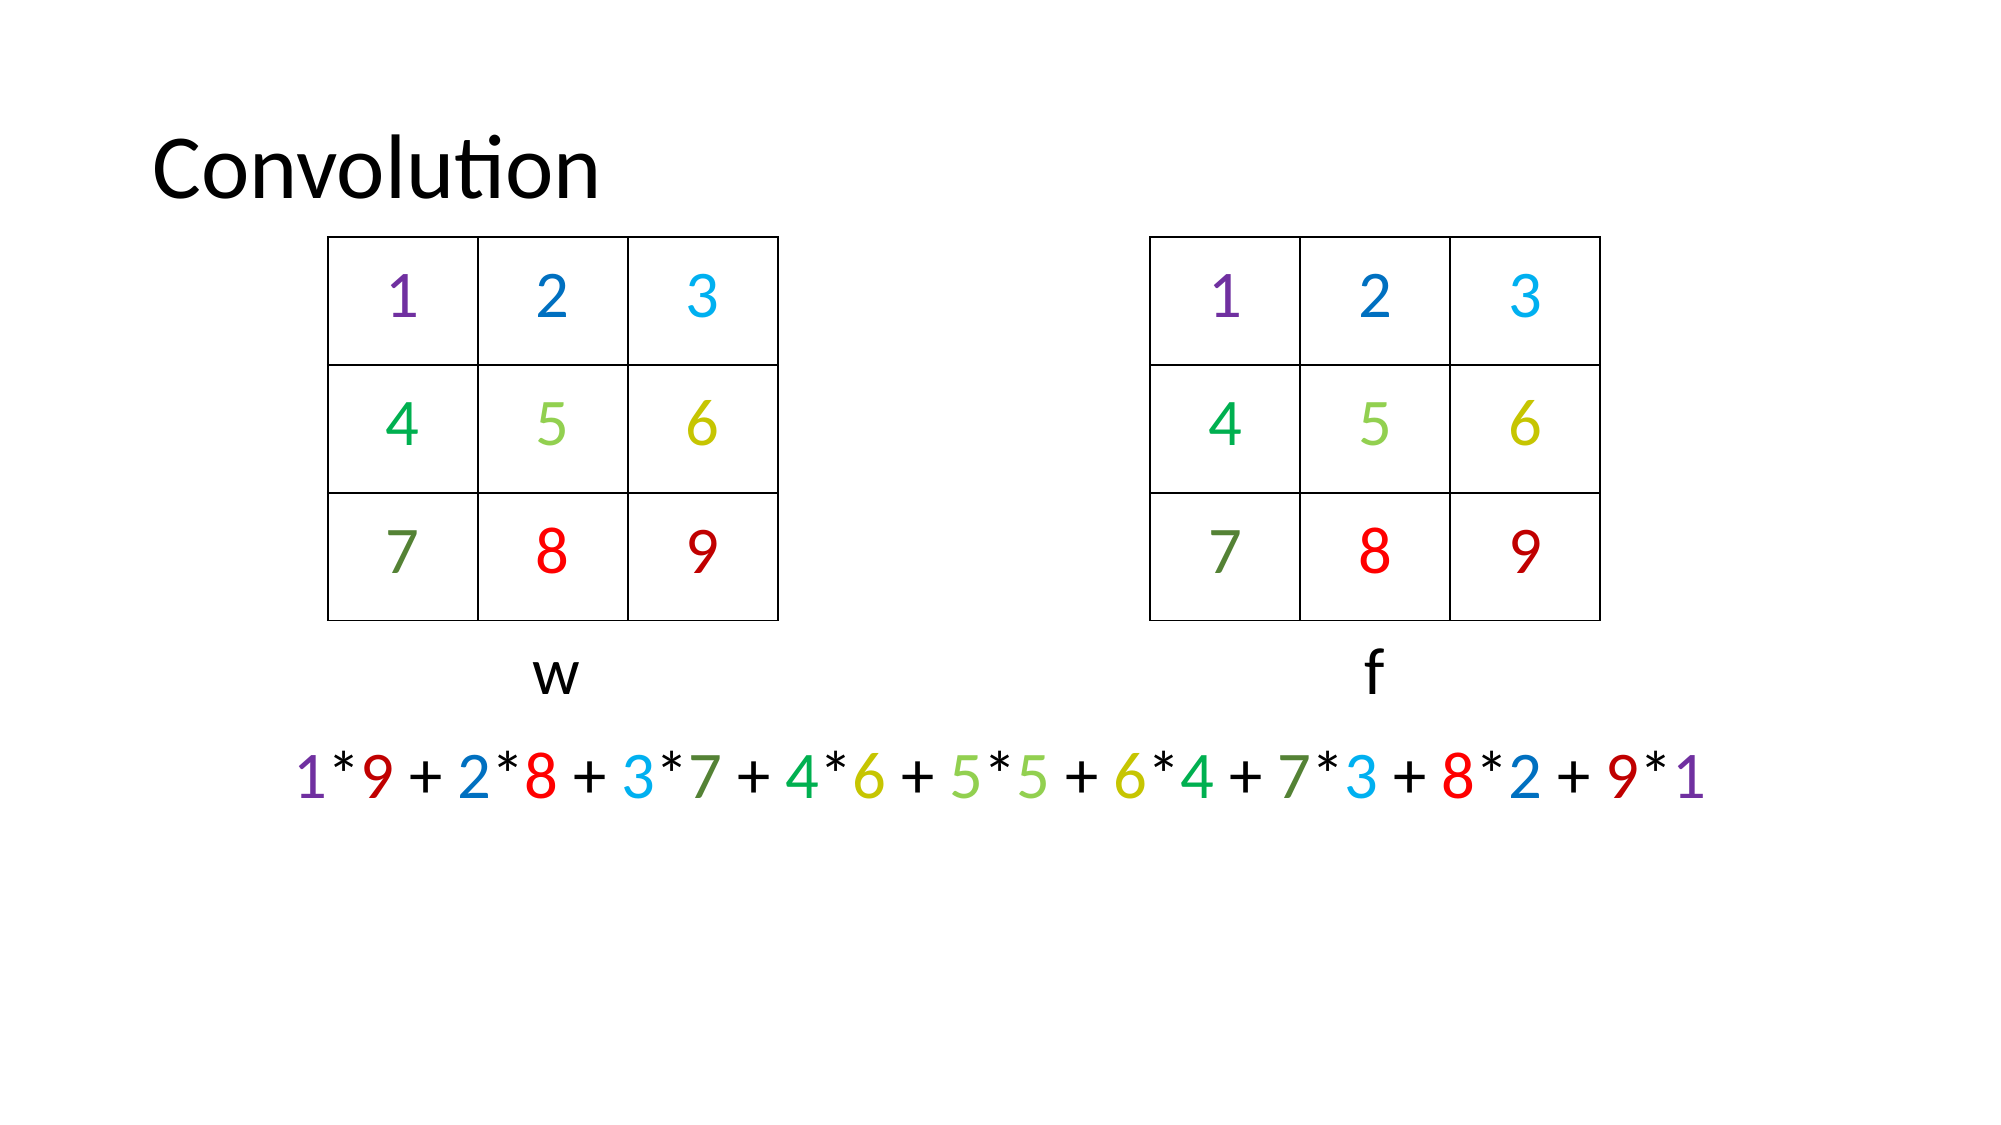

# Convolution
| 1 | 2 | 3 |
| --- | --- | --- |
| 4 | 5 | 6 |
| 7 | 8 | 9 |
| 1 | 2 | 3 |
| --- | --- | --- |
| 4 | 5 | 6 |
| 7 | 8 | 9 |
w
f
1*9 + 2*8 + 3*7 + 4*6 + 5*5 + 6*4 + 7*3 + 8*2 + 9*1